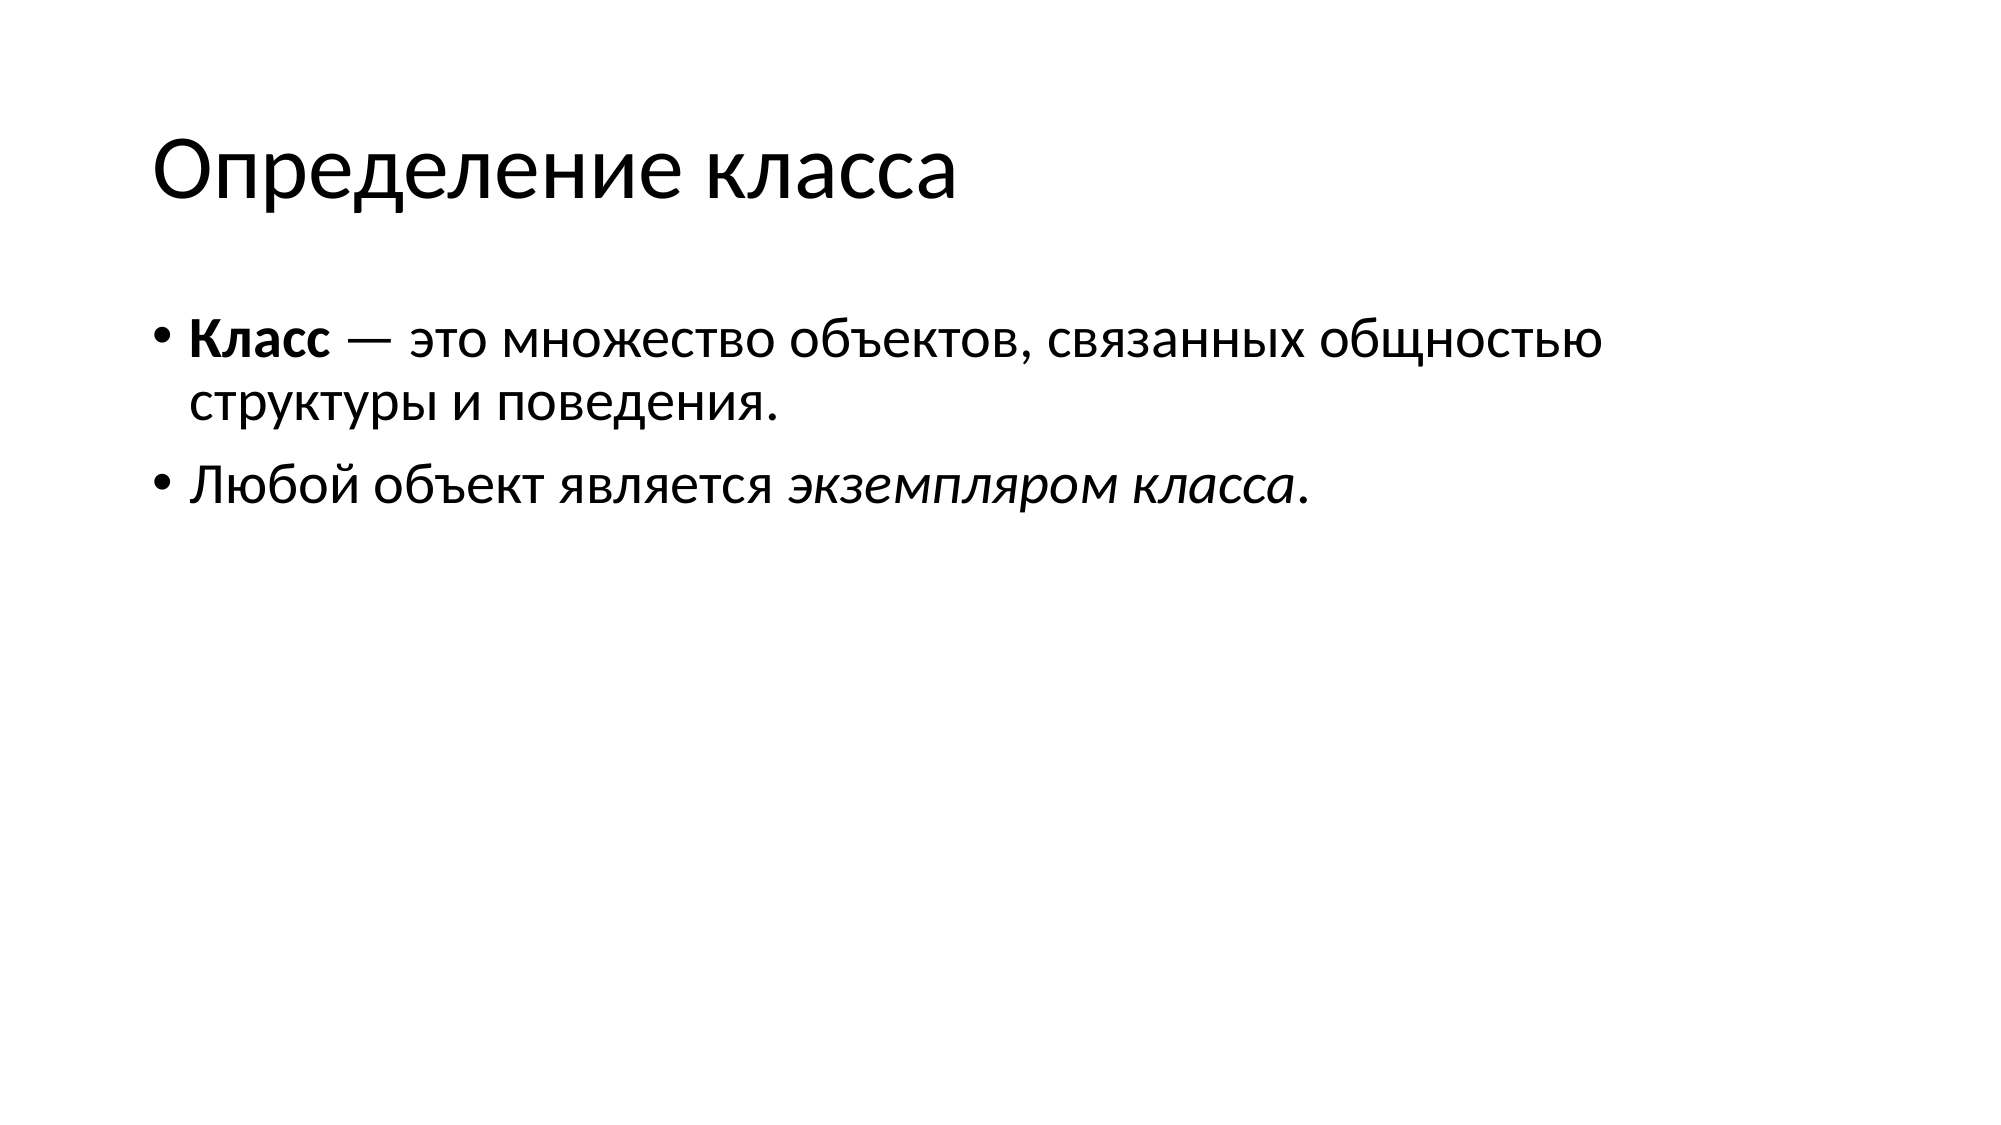

# Определение класса
Класс — это множество объектов, связанных общностью структуры и поведения.
Любой объект является экземпляром класса.